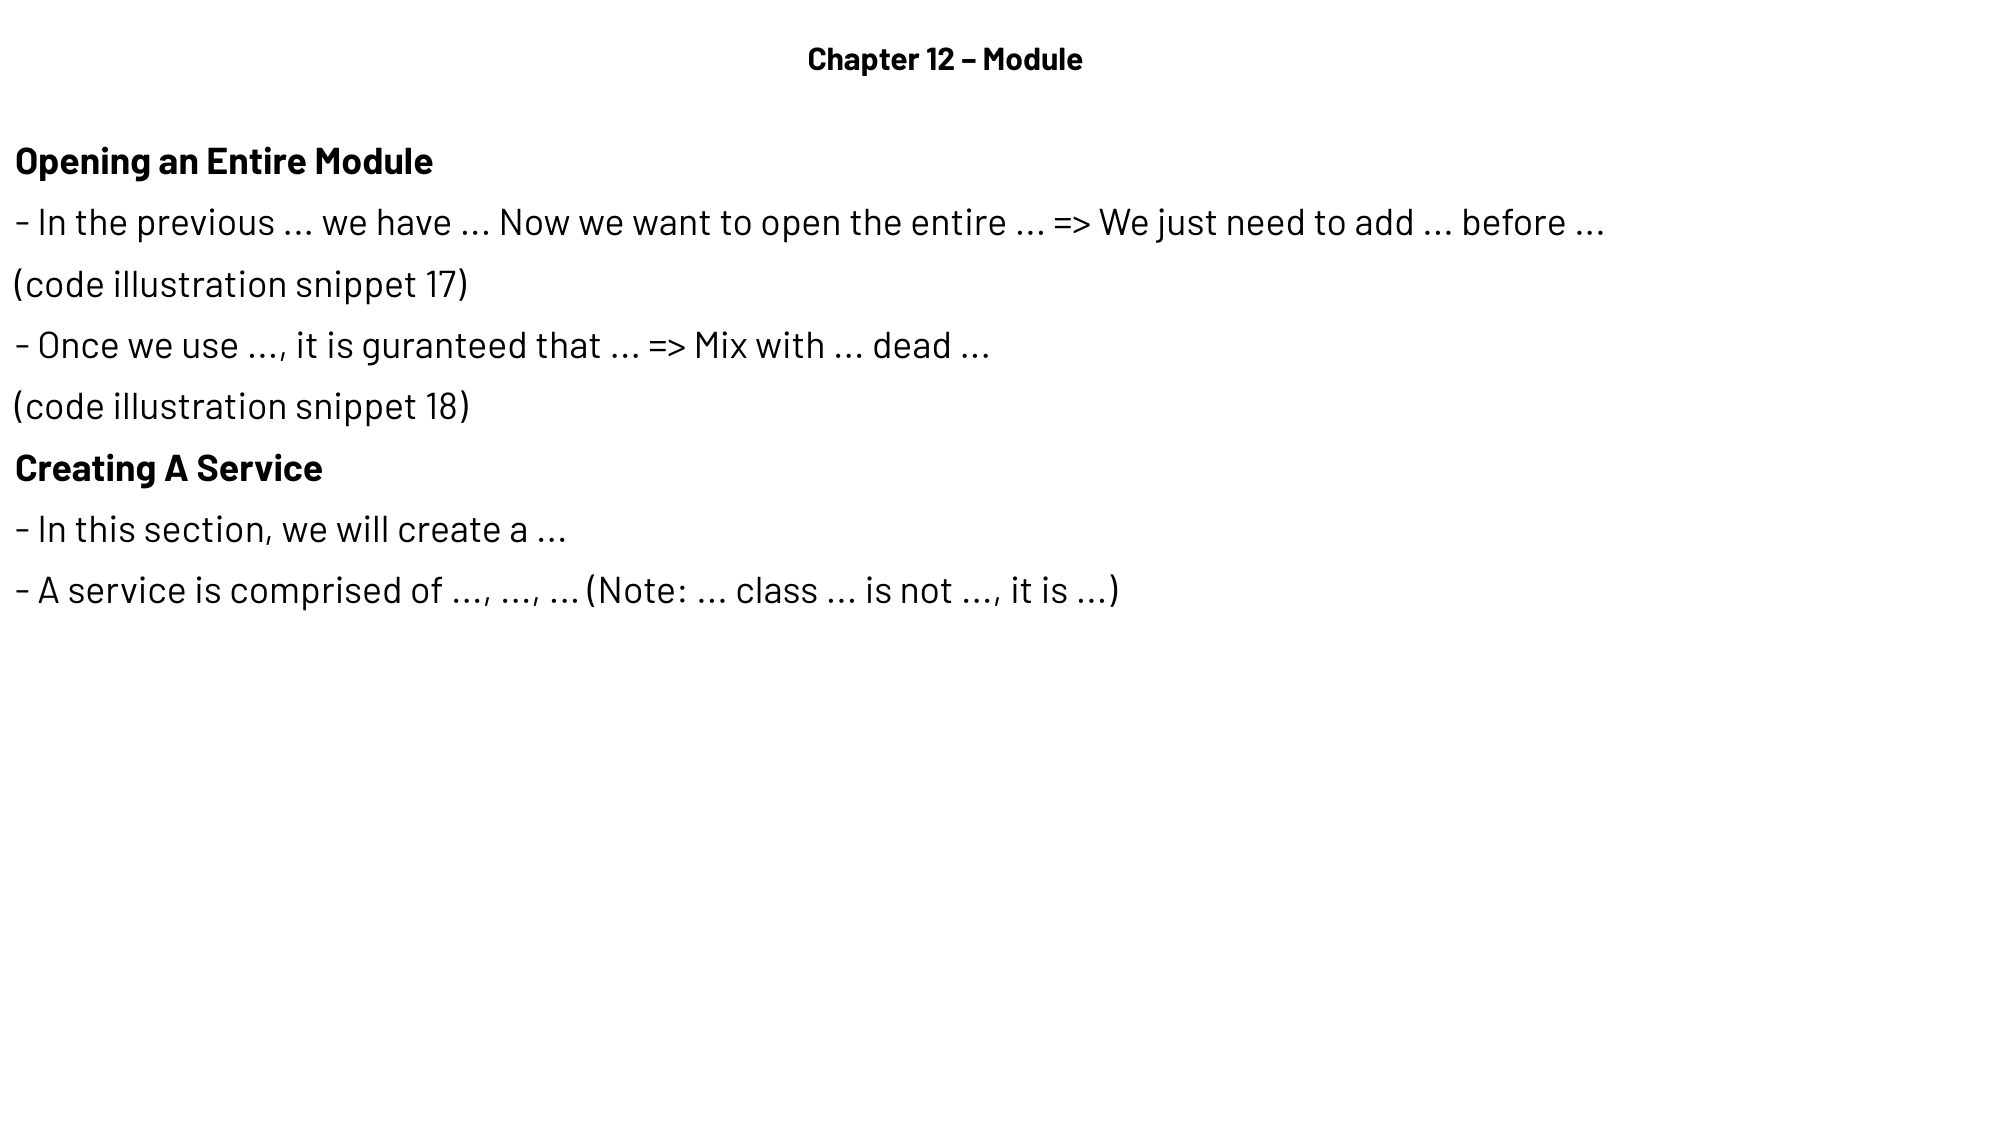

Chapter 12 – Module
Opening an Entire Module
- In the previous ... we have ... Now we want to open the entire ... => We just need to add ... before ...
(code illustration snippet 17)
- Once we use ..., it is guranteed that ... => Mix with ... dead ...
(code illustration snippet 18)
Creating A Service
- In this section, we will create a ...
- A service is comprised of ..., ..., ... (Note: ... class ... is not ..., it is ...)